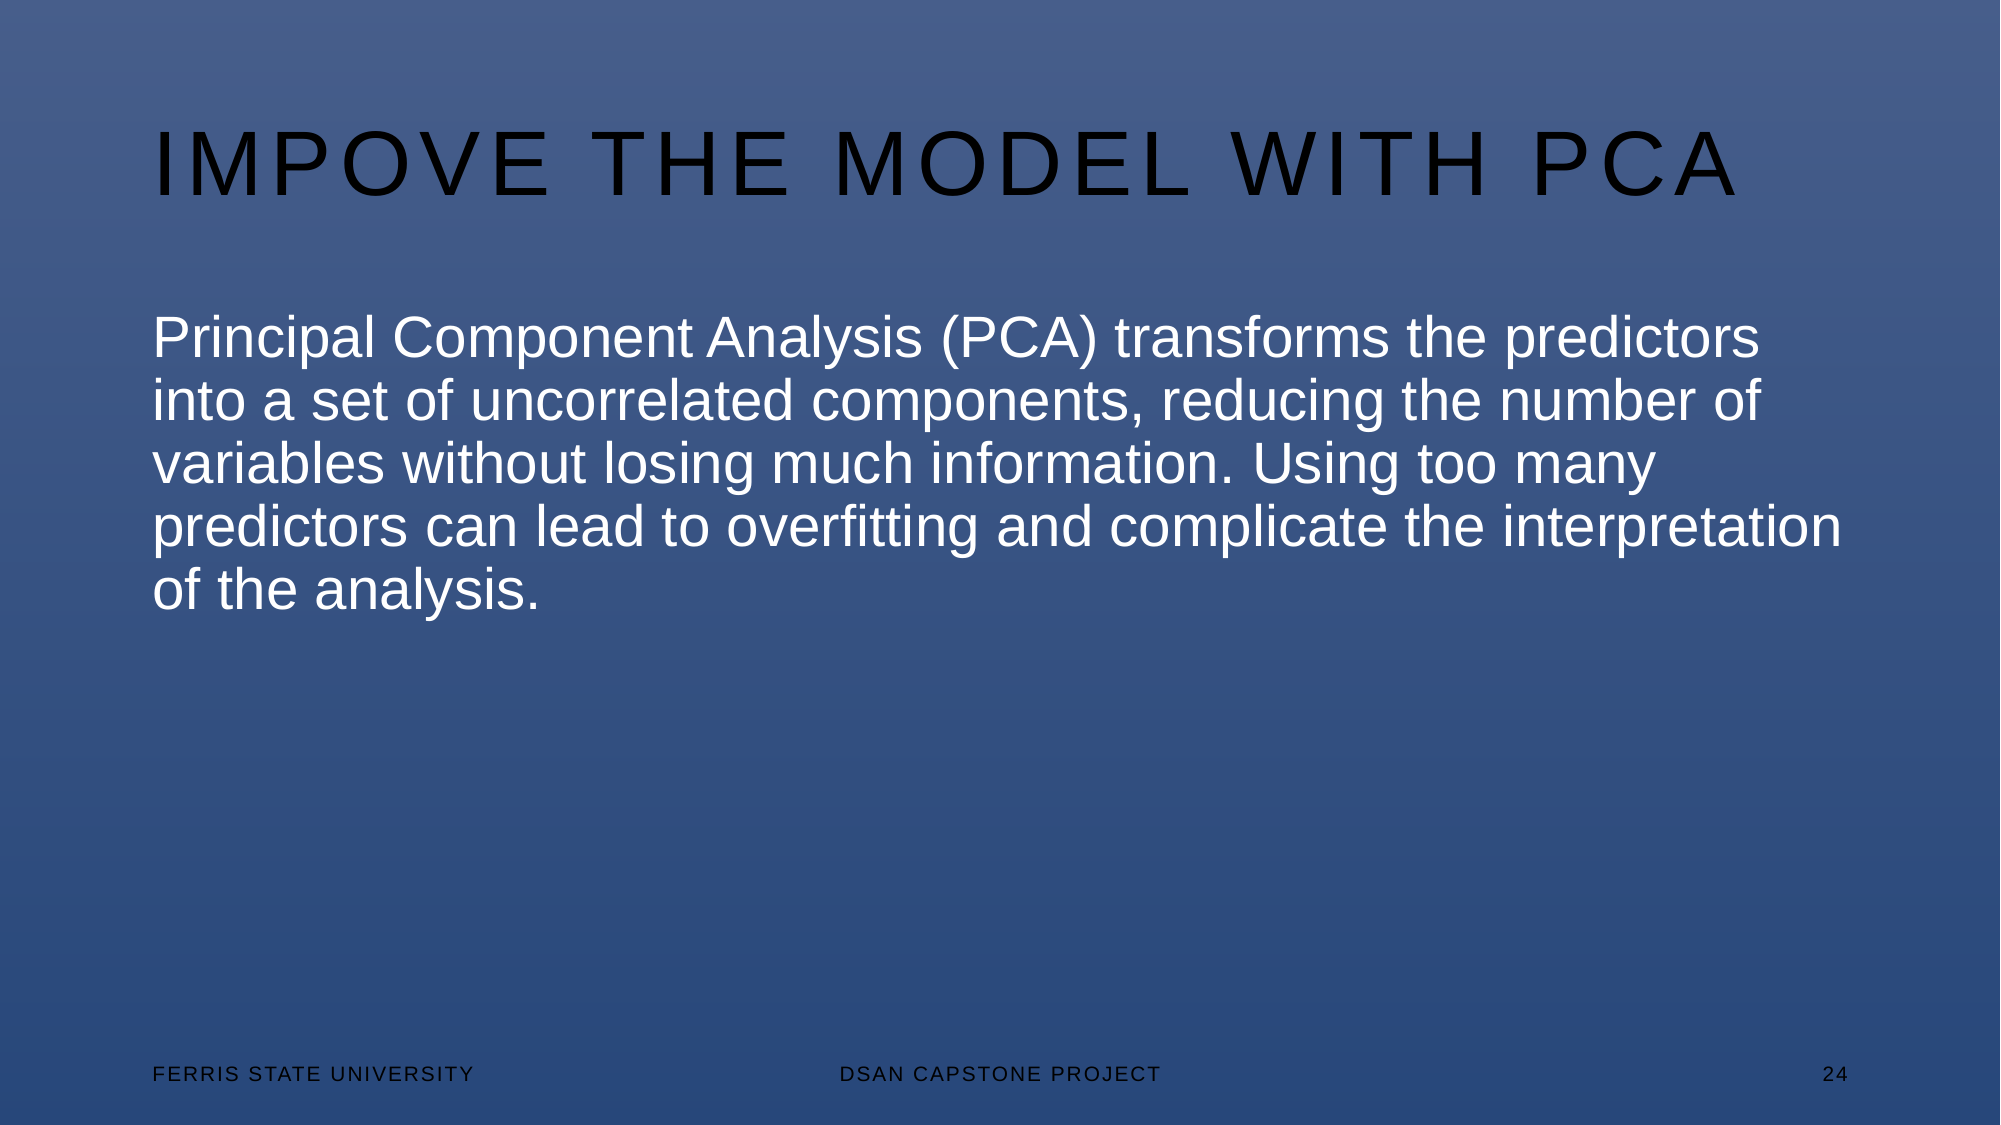

# Impove the Model with PCA
Principal Component Analysis (PCA) transforms the predictors into a set of uncorrelated components, reducing the number of variables without losing much information. Using too many predictors can lead to overfitting and complicate the interpretation of the analysis.
FERRIS STATE UNIVERSITY
DSAN Capstone Project
24